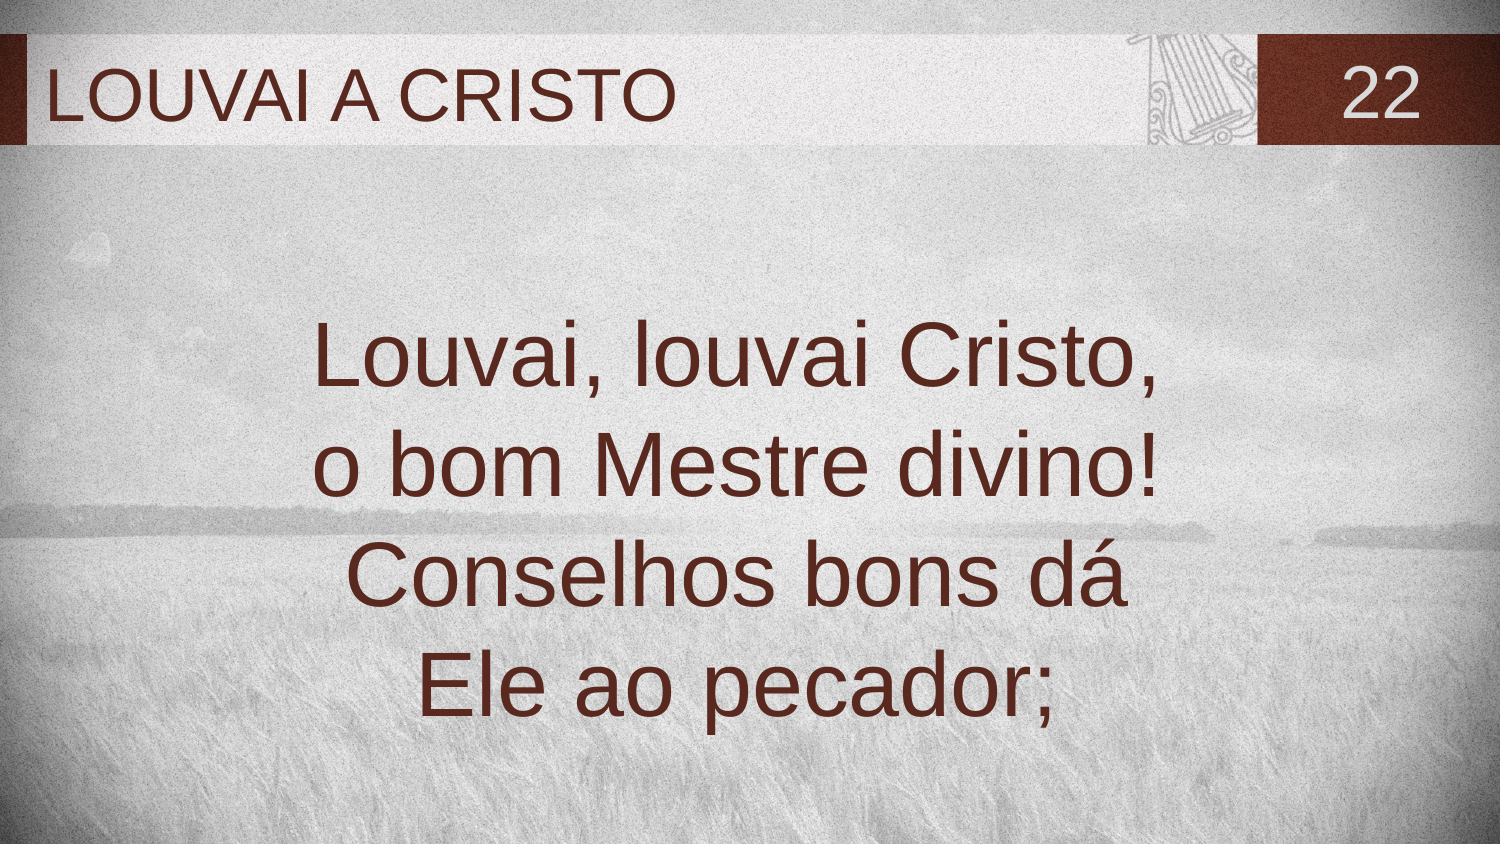

# LOUVAI A CRISTO
22
Louvai, louvai Cristo,
o bom Mestre divino!
Conselhos bons dá
Ele ao pecador;